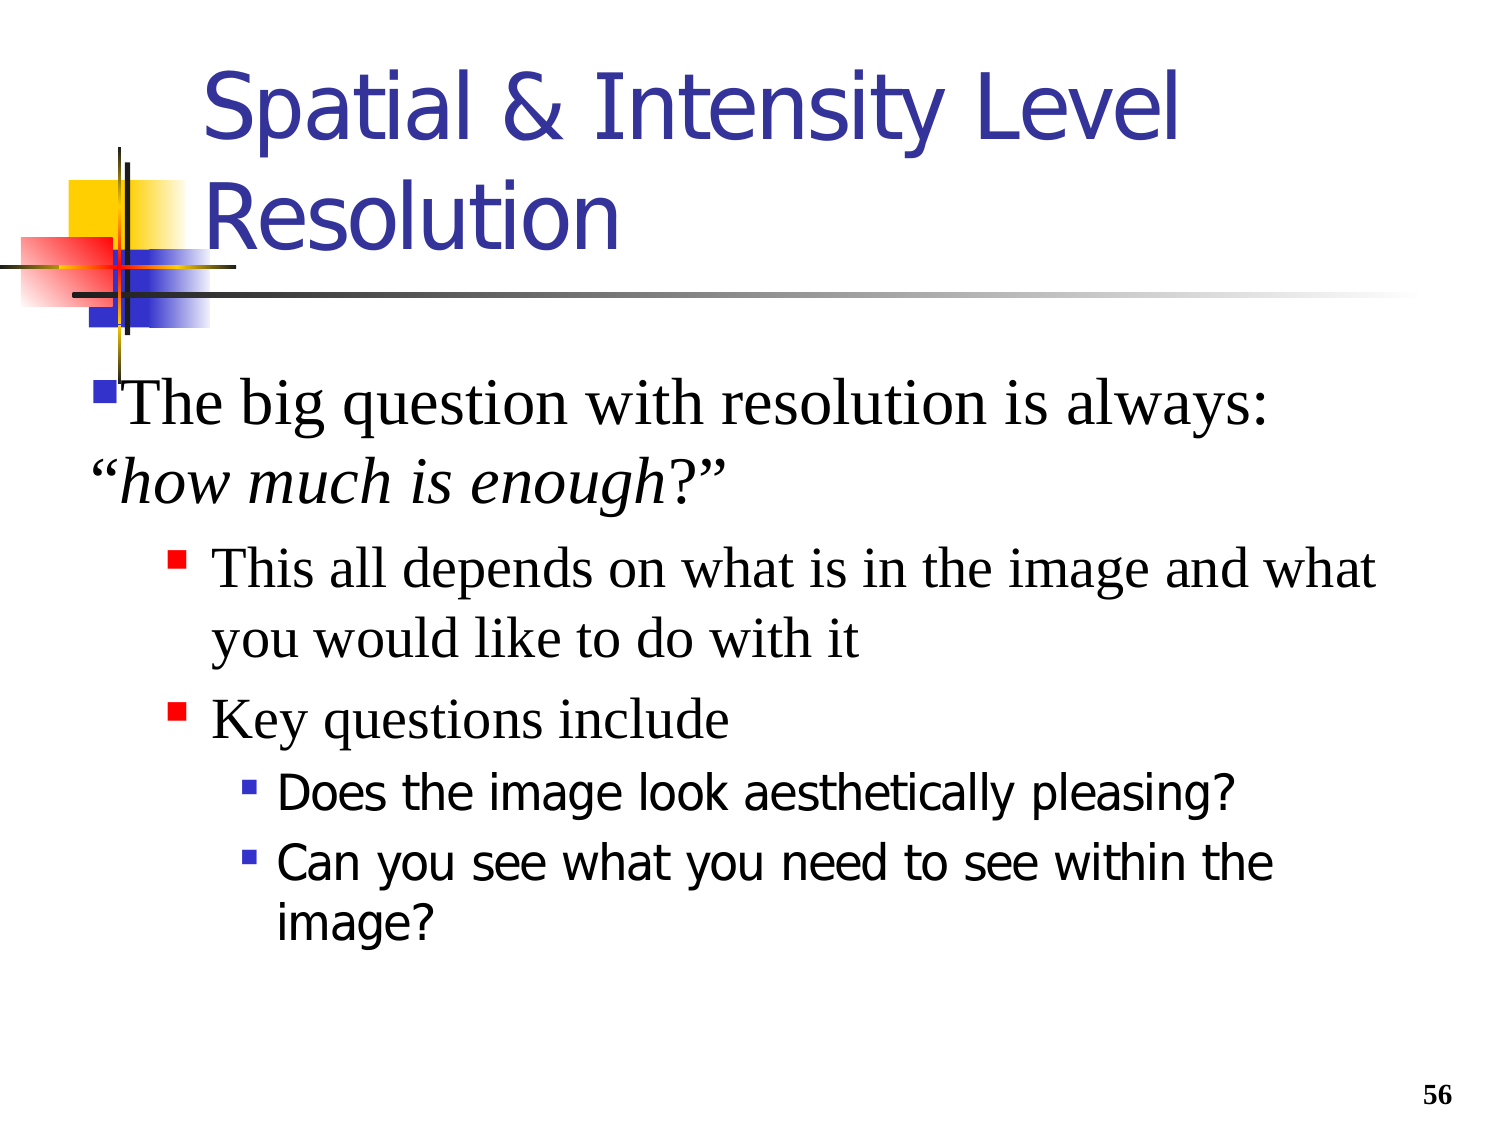

# Spatial & Intensity Level Resolution
The big question with resolution is always: “how much is enough?”
This all depends on what is in the image and what you would like to do with it
Key questions include
Does the image look aesthetically pleasing?
Can you see what you need to see within the image?
56